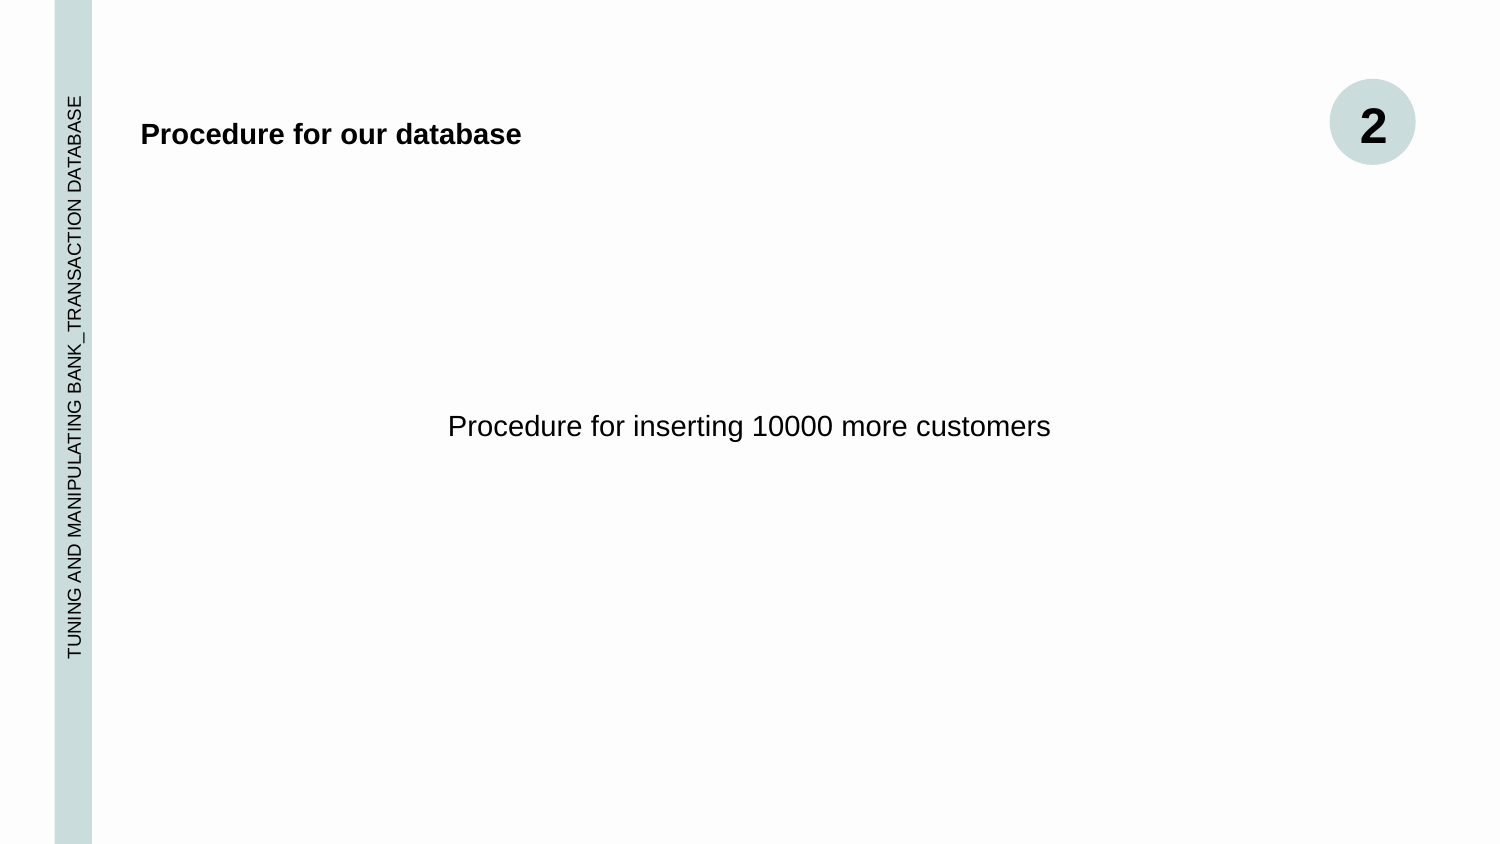

2
Procedure for our database
Procedure for inserting 10000 more customers
TUNING AND MANIPULATING BANK_TRANSACTION DATABASE